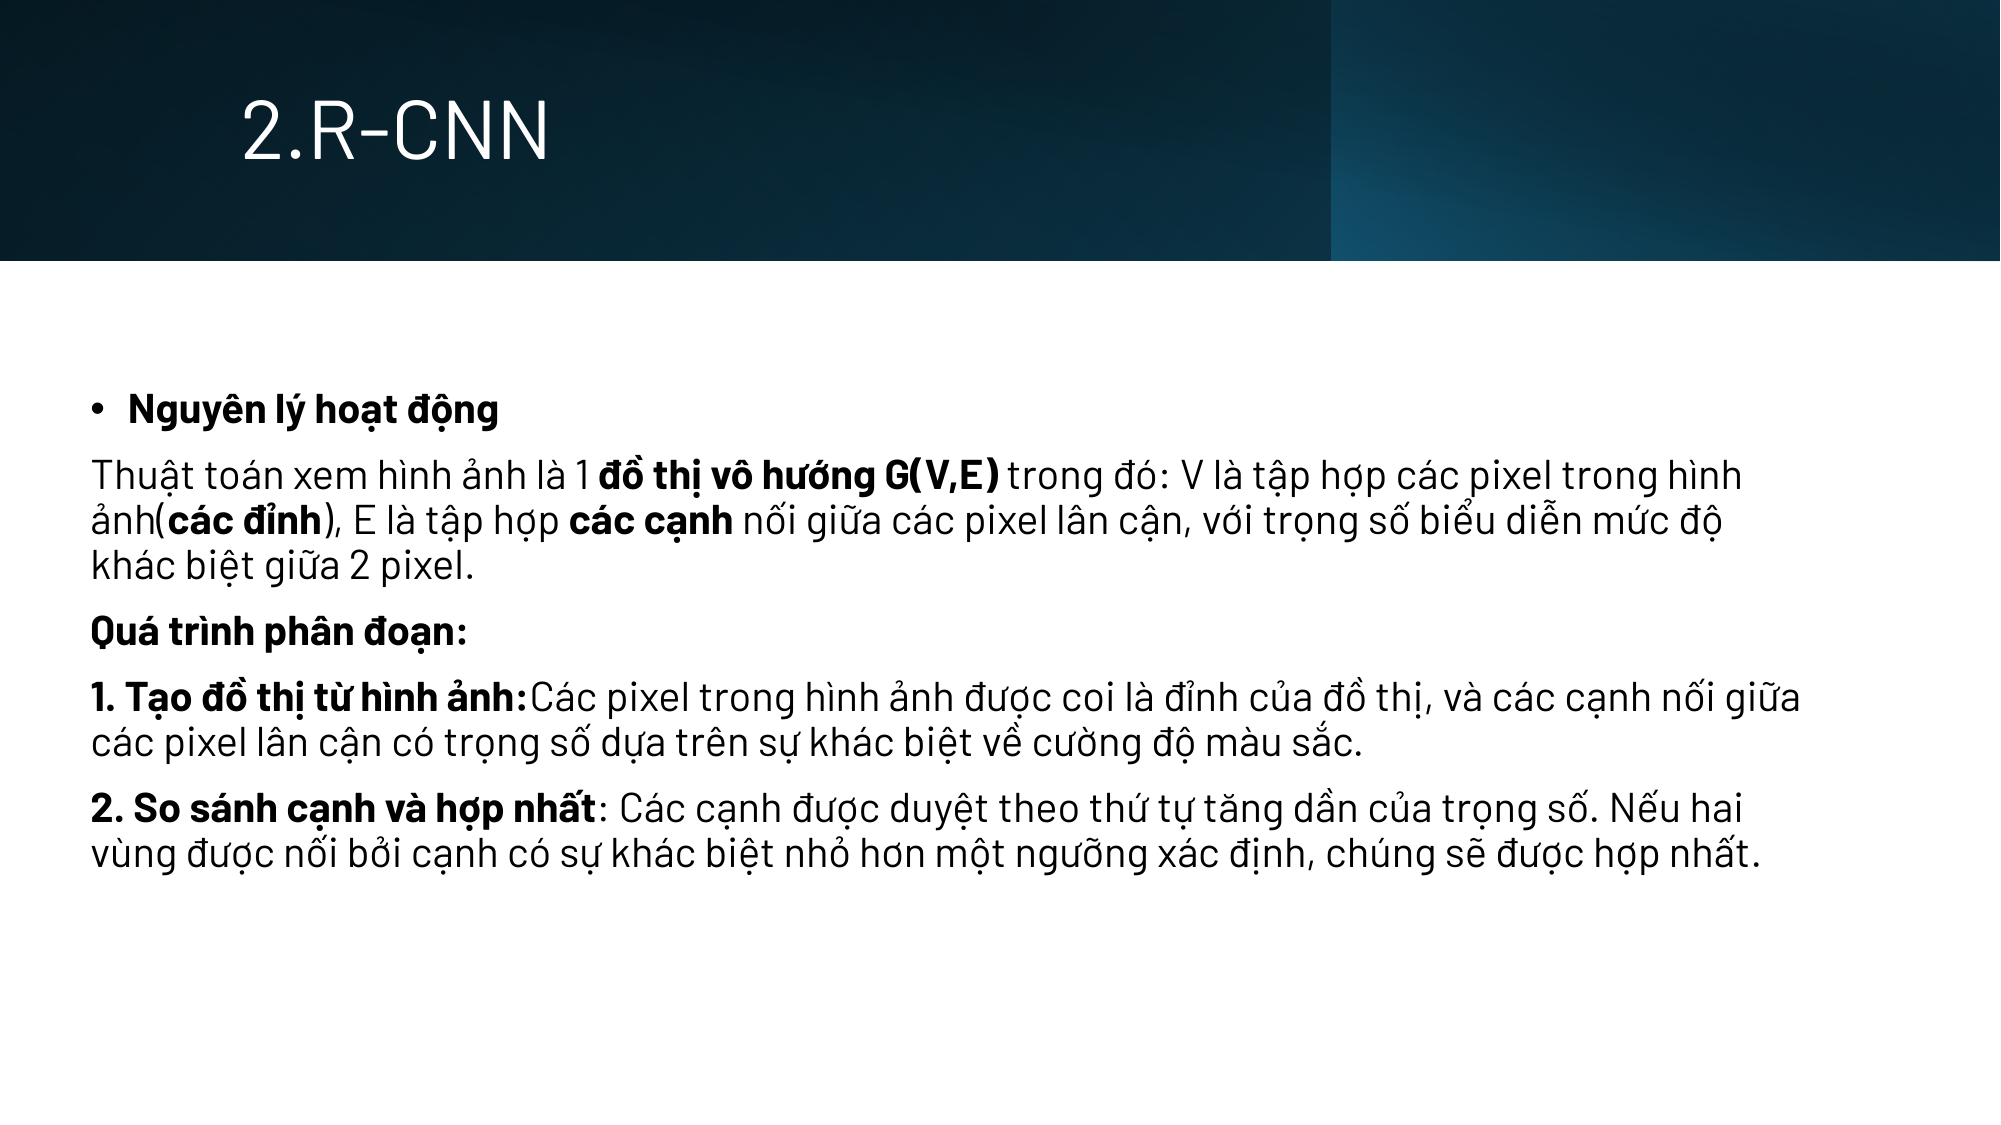

# 2.R-CNN
Nguyên lý hoạt động
Thuật toán xem hình ảnh là 1 đồ thị vô hướng G(V,E) trong đó: V là tập hợp các pixel trong hình ảnh(các đỉnh), E là tập hợp các cạnh nối giữa các pixel lân cận, với trọng số biểu diễn mức độ khác biệt giữa 2 pixel.
Quá trình phân đoạn:
1. Tạo đồ thị từ hình ảnh:Các pixel trong hình ảnh được coi là đỉnh của đồ thị, và các cạnh nối giữa các pixel lân cận có trọng số dựa trên sự khác biệt về cường độ màu sắc.
2. So sánh cạnh và hợp nhất: Các cạnh được duyệt theo thứ tự tăng dần của trọng số. Nếu hai vùng được nối bởi cạnh có sự khác biệt nhỏ hơn một ngưỡng xác định, chúng sẽ được hợp nhất.